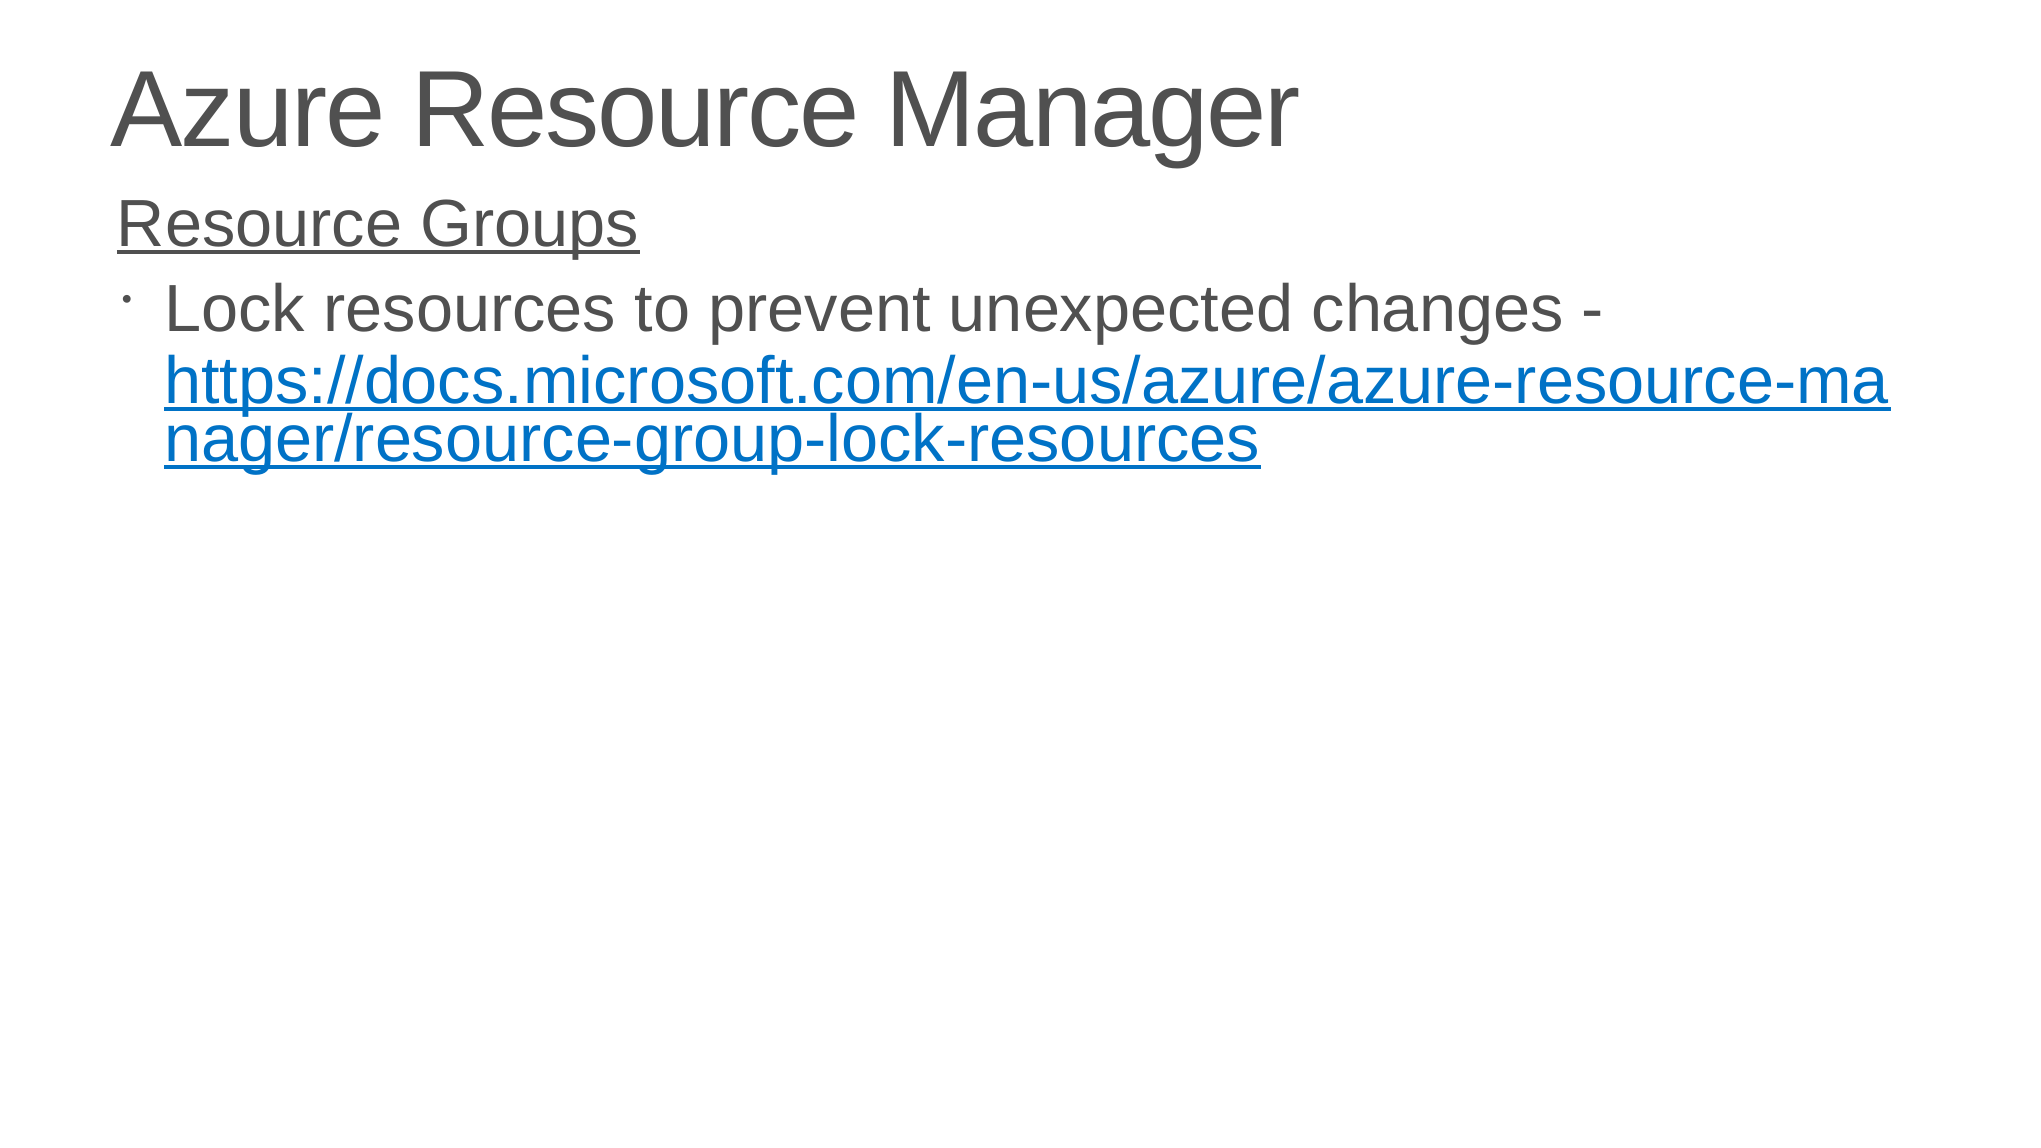

# Azure Resource Manager
Resource Groups
Lock resources to prevent unexpected changes -https://docs.microsoft.com/en-us/azure/azure-resource-manager/resource-group-lock-resources